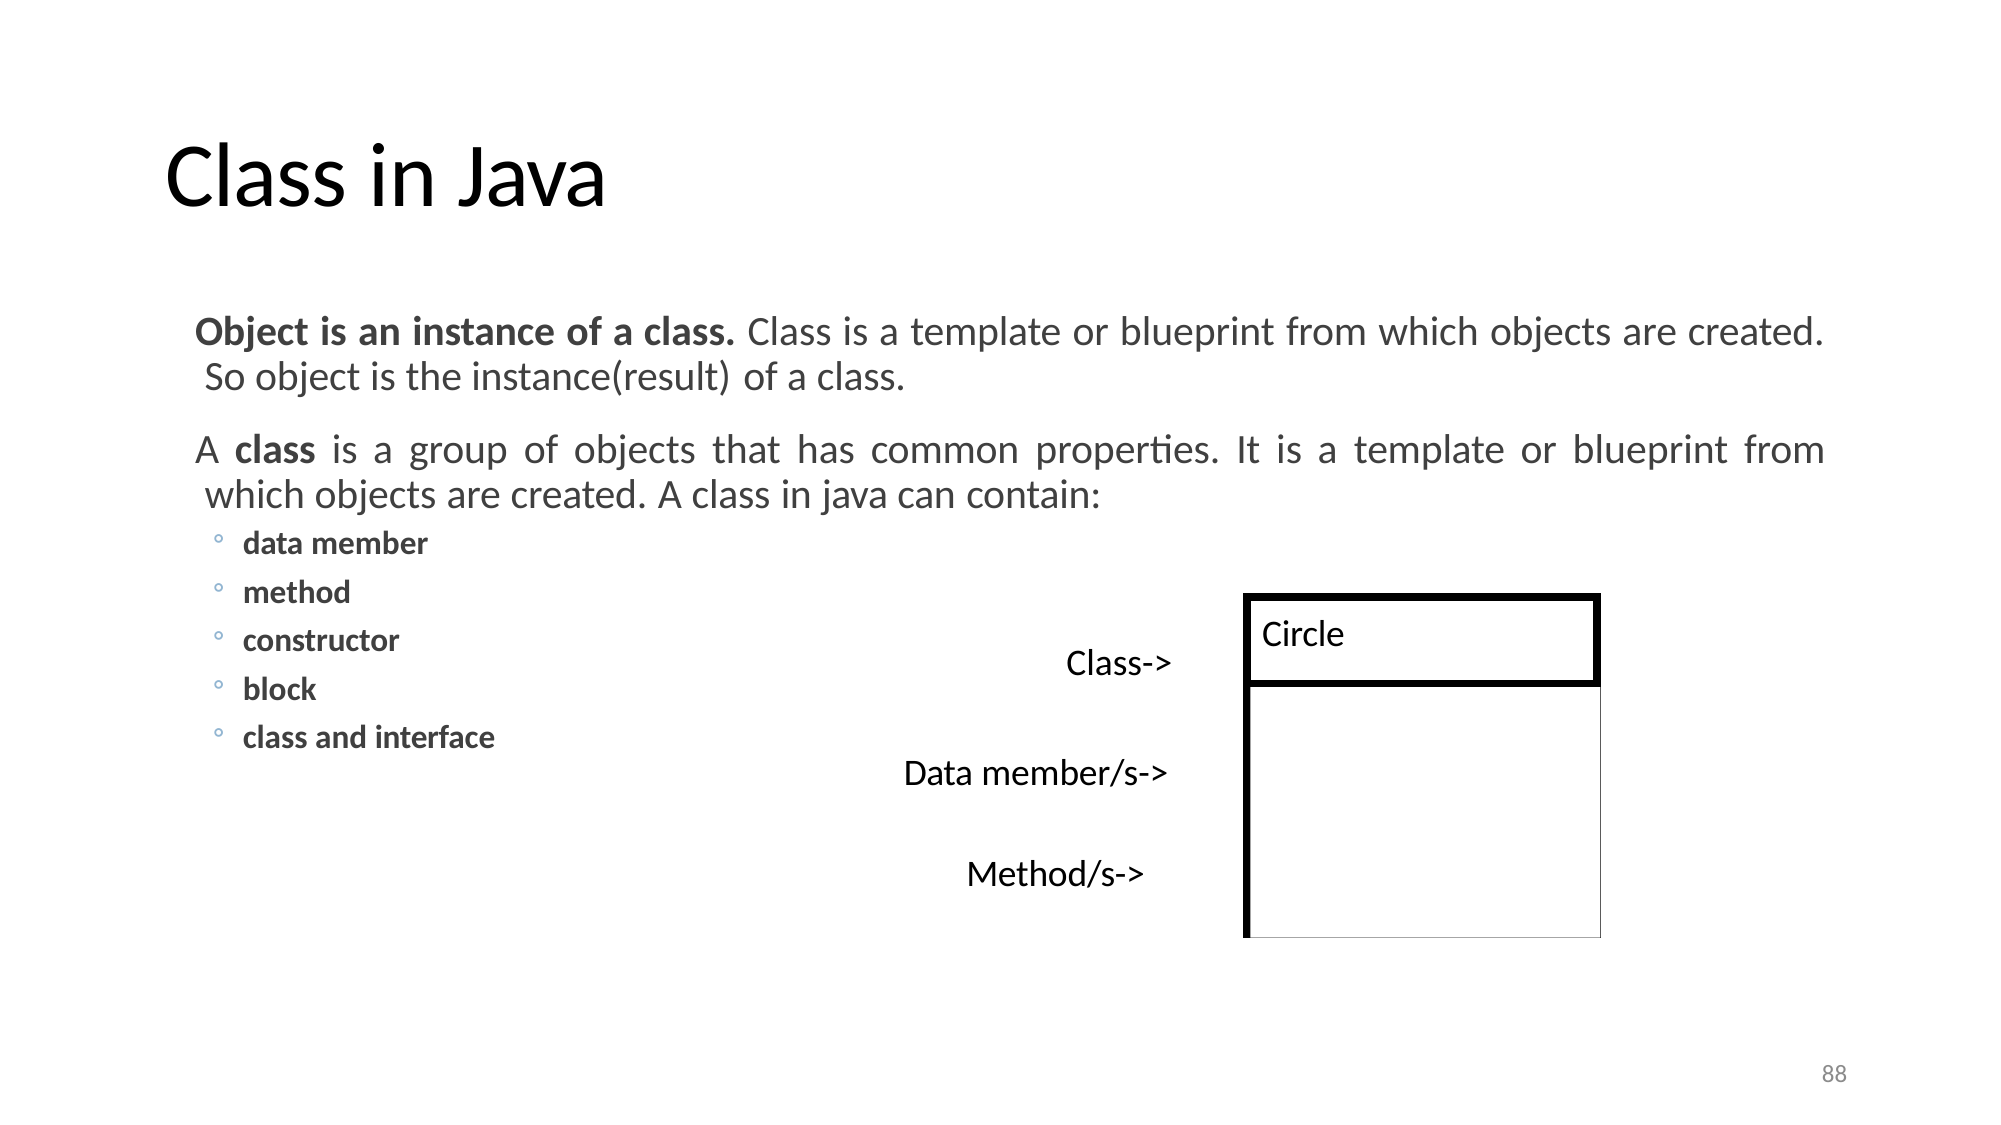

# Class in Java
Object is an instance of a class. Class is a template or blueprint from which objects are created.  So object is the instance(result) of a class.
A class is a group of objects that has common properties. It is a template or blueprint from  which objects are created. A class in java can contain:
data member
method
| Circle |
| --- |
| centre radius |
| circumference() area() |
constructor
block
class and interface
Class->

Data member/s->

Method/s->

88